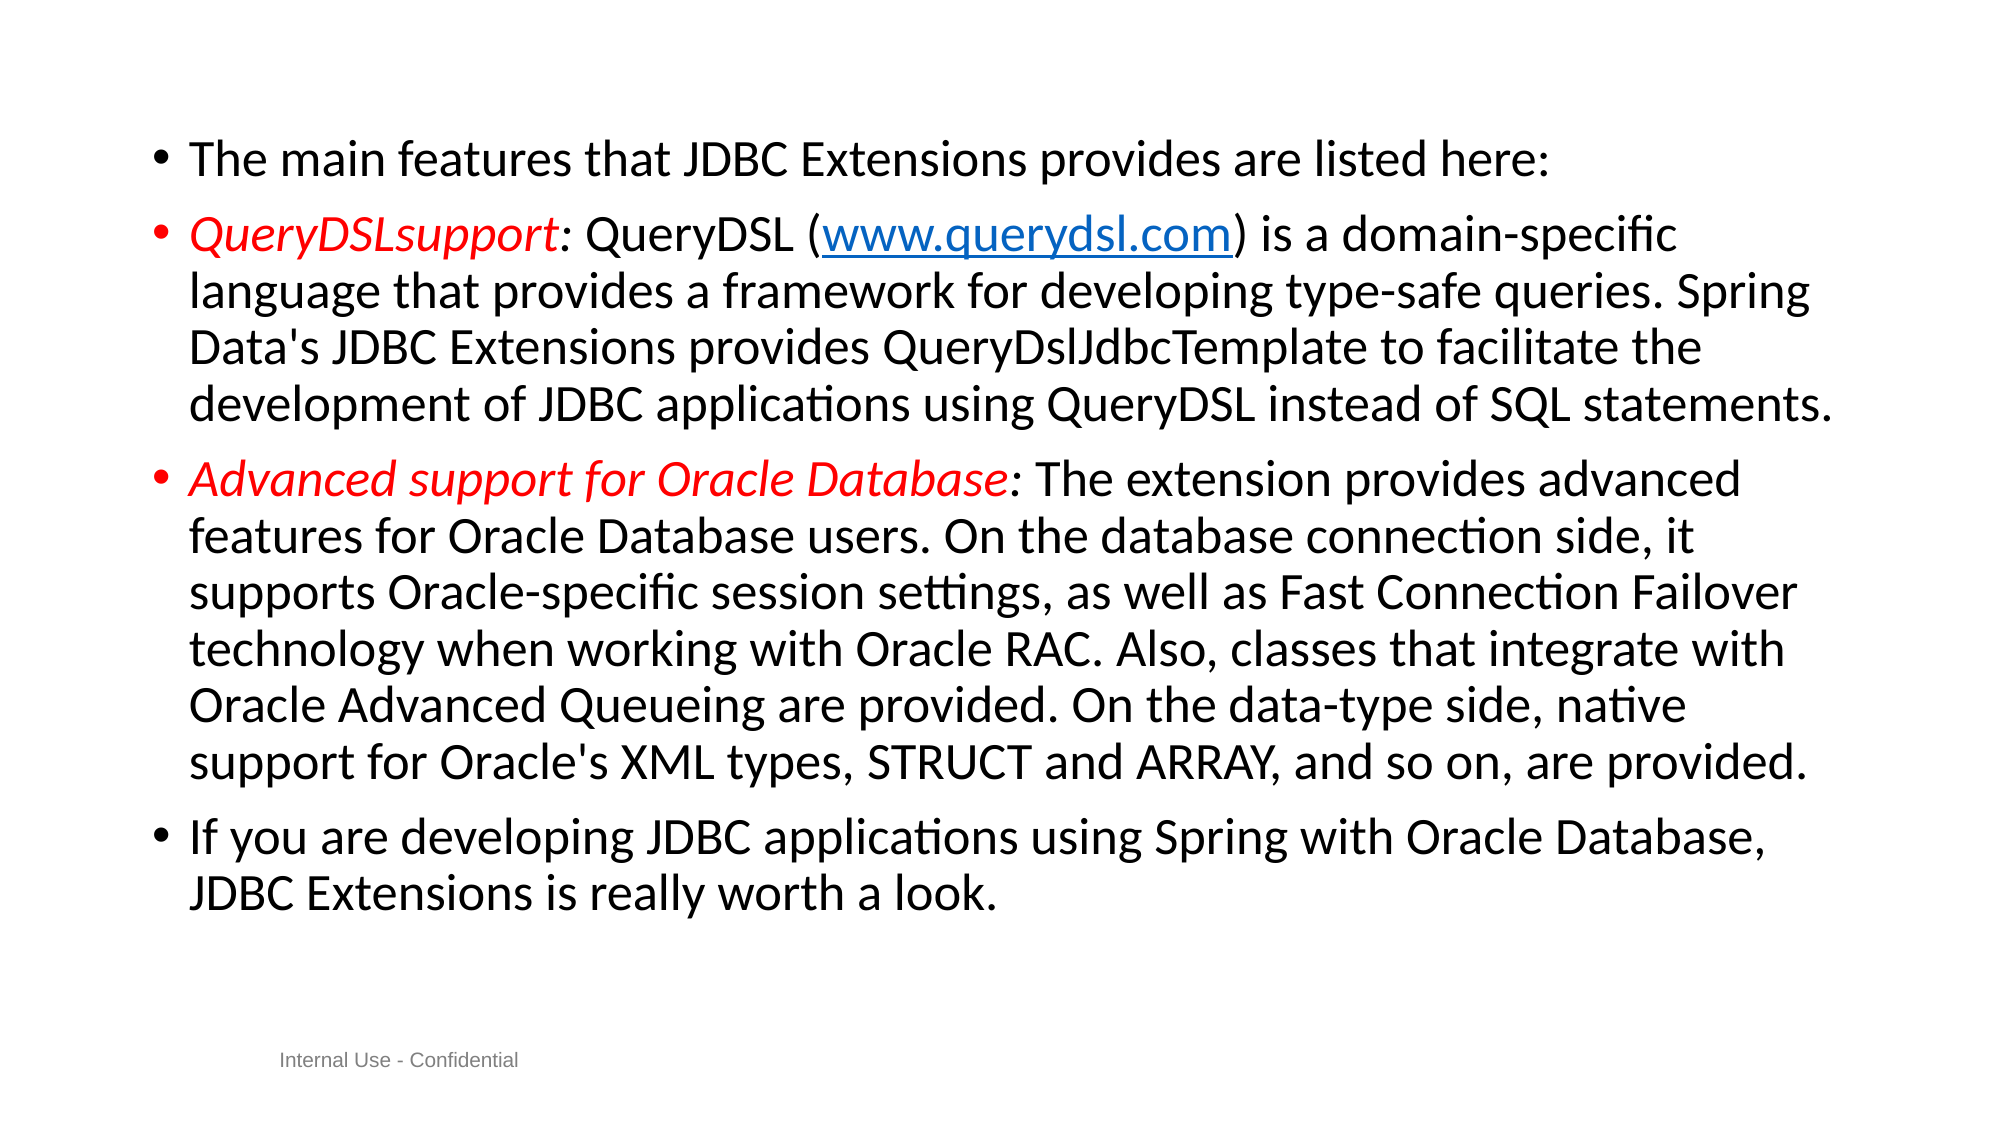

#
The main features that JDBC Extensions provides are listed here:
QueryDSLsupport: QueryDSL (www.querydsl.com) is a domain-specific language that provides a framework for developing type-safe queries. Spring Data's JDBC Extensions provides QueryDslJdbcTemplate to facilitate the development of JDBC applications using QueryDSL instead of SQL statements.
Advanced support for Oracle Database: The extension provides advanced features for Oracle Database users. On the database connection side, it supports Oracle-specific session settings, as well as Fast Connection Failover technology when working with Oracle RAC. Also, classes that integrate with Oracle Advanced Queueing are provided. On the data-type side, native support for Oracle's XML types, STRUCT and ARRAY, and so on, are provided.
If you are developing JDBC applications using Spring with Oracle Database, JDBC Extensions is really worth a look.